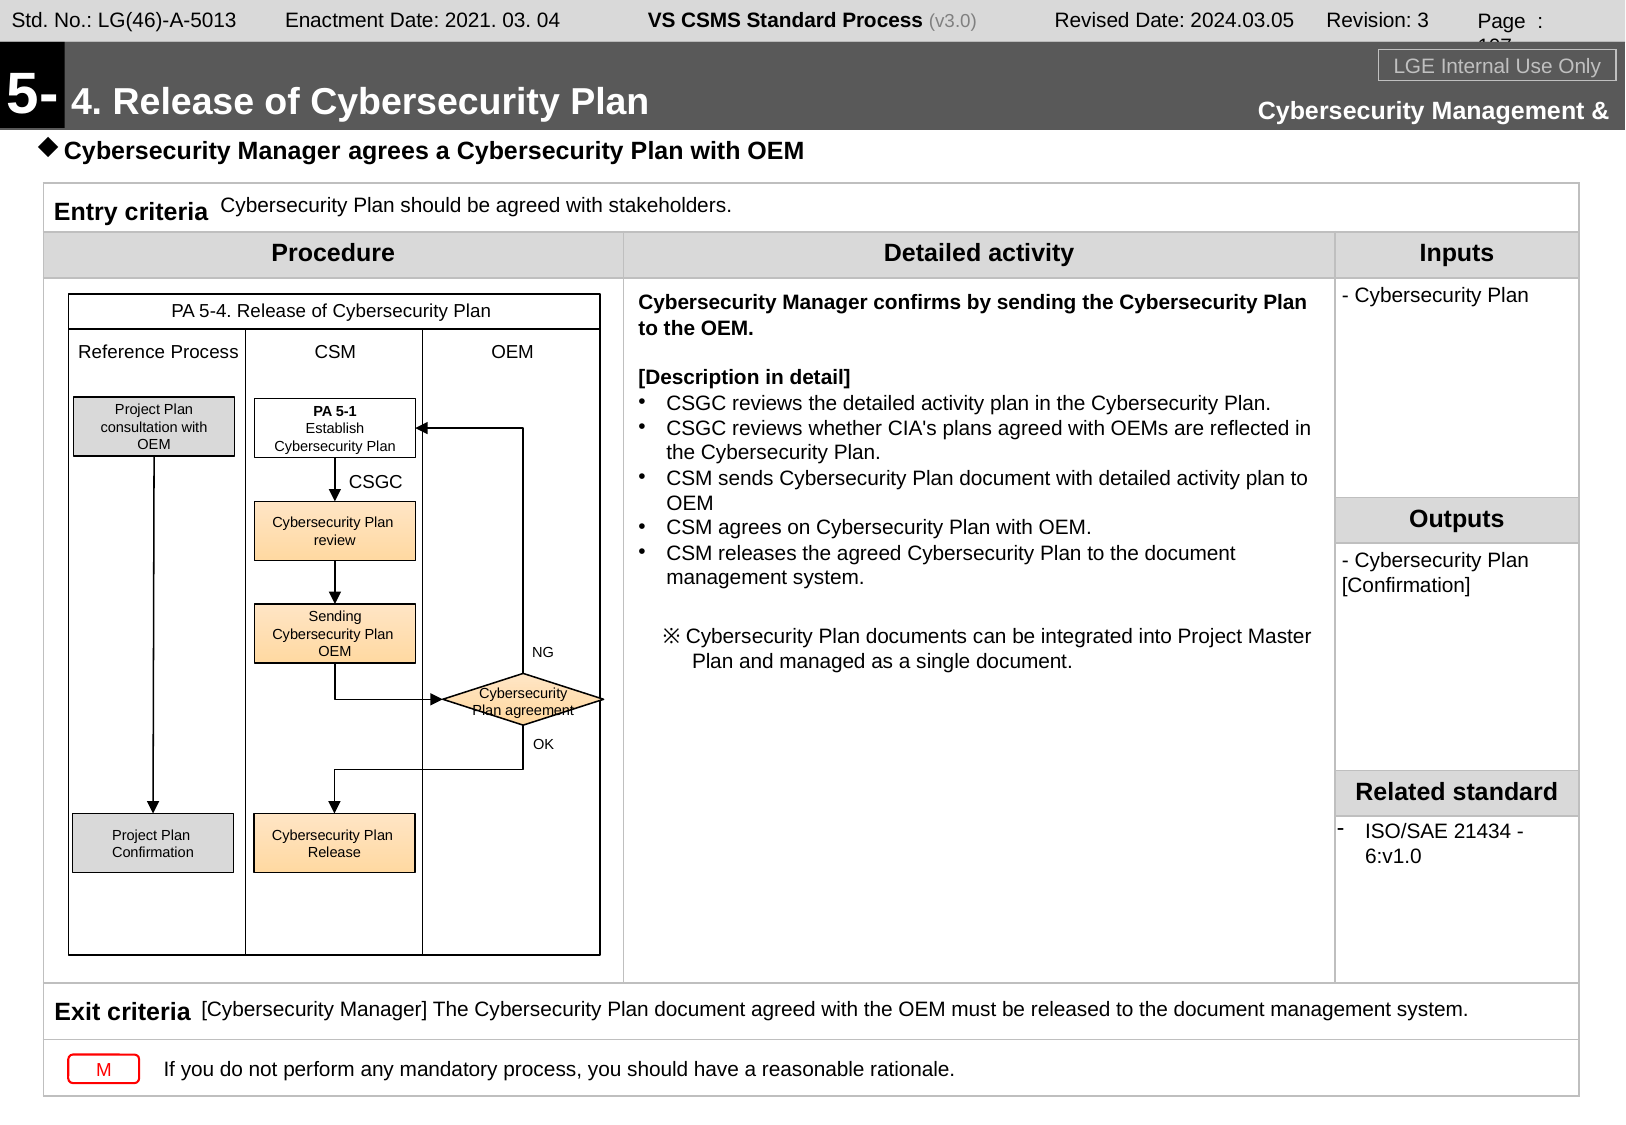

Page  :  107
5-
#
m
4. Release of Cybersecurity Plan
LGE Internal Use Only
Cybersecurity Management & Supporting
Cybersecurity Manager agrees a Cybersecurity Plan with OEM
Cybersecurity Plan should be agreed with stakeholders.
- Cybersecurity Plan
Cybersecurity Manager confirms by sending the Cybersecurity Plan to the OEM.

[Description in detail]
CSGC reviews the detailed activity plan in the Cybersecurity Plan.
CSGC reviews whether CIA's plans agreed with OEMs are reflected in the Cybersecurity Plan.
CSM sends Cybersecurity Plan document with detailed activity plan to OEM
CSM agrees on Cybersecurity Plan with OEM.
CSM releases the agreed Cybersecurity Plan to the document management system.
PA 5-4. Release of Cybersecurity Plan

Reference Process
CSM
OEM
Project Plan consultation with
OEM
PA 5-1
Establish Cybersecurity Plan
CSGC
Cybersecurity Plan
review
- Cybersecurity Plan [Confirmation]
Sending
Cybersecurity Plan
OEM
※ Cybersecurity Plan documents can be integrated into Project Master Plan and managed as a single document.
NG

Cybersecurity Plan agreement
OK
ISO/SAE 21434 -6:v1.0
Cybersecurity Plan
Release
Project Plan
Confirmation
[Cybersecurity Manager] The Cybersecurity Plan document agreed with the OEM must be released to the document management system.
If you do not perform any mandatory process, you should have a reasonable rationale.
M